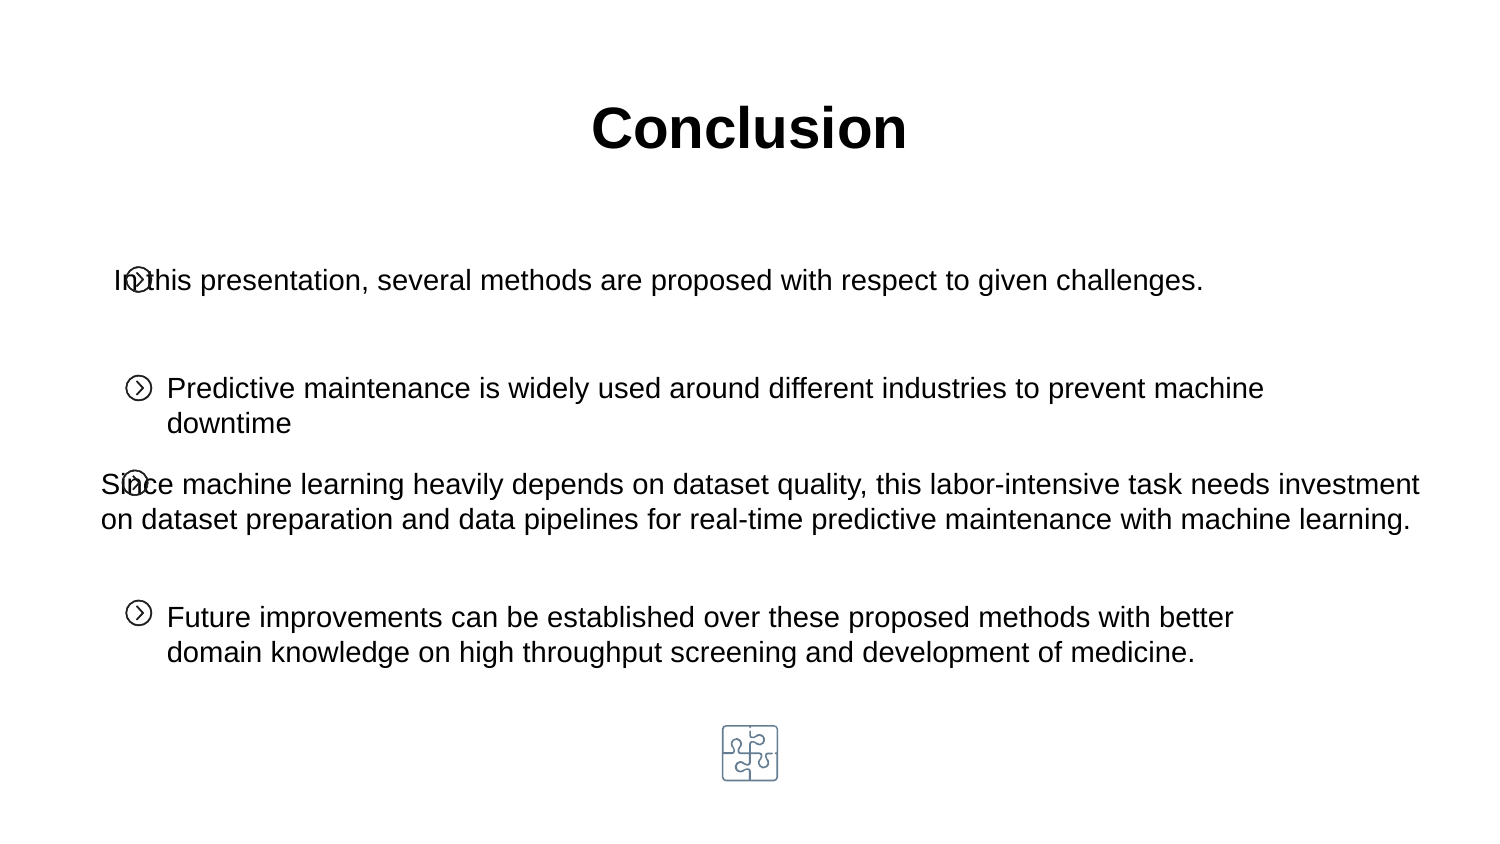

Conclusion
In this presentation, several methods are proposed with respect to given challenges.

Predictive maintenance is widely used around different industries to prevent machine downtime

Since machine learning heavily depends on dataset quality, this labor-intensive task needs investment
on dataset preparation and data pipelines for real-time predictive maintenance with machine learning.

Future improvements can be established over these proposed methods with better domain knowledge on high throughput screening and development of medicine.